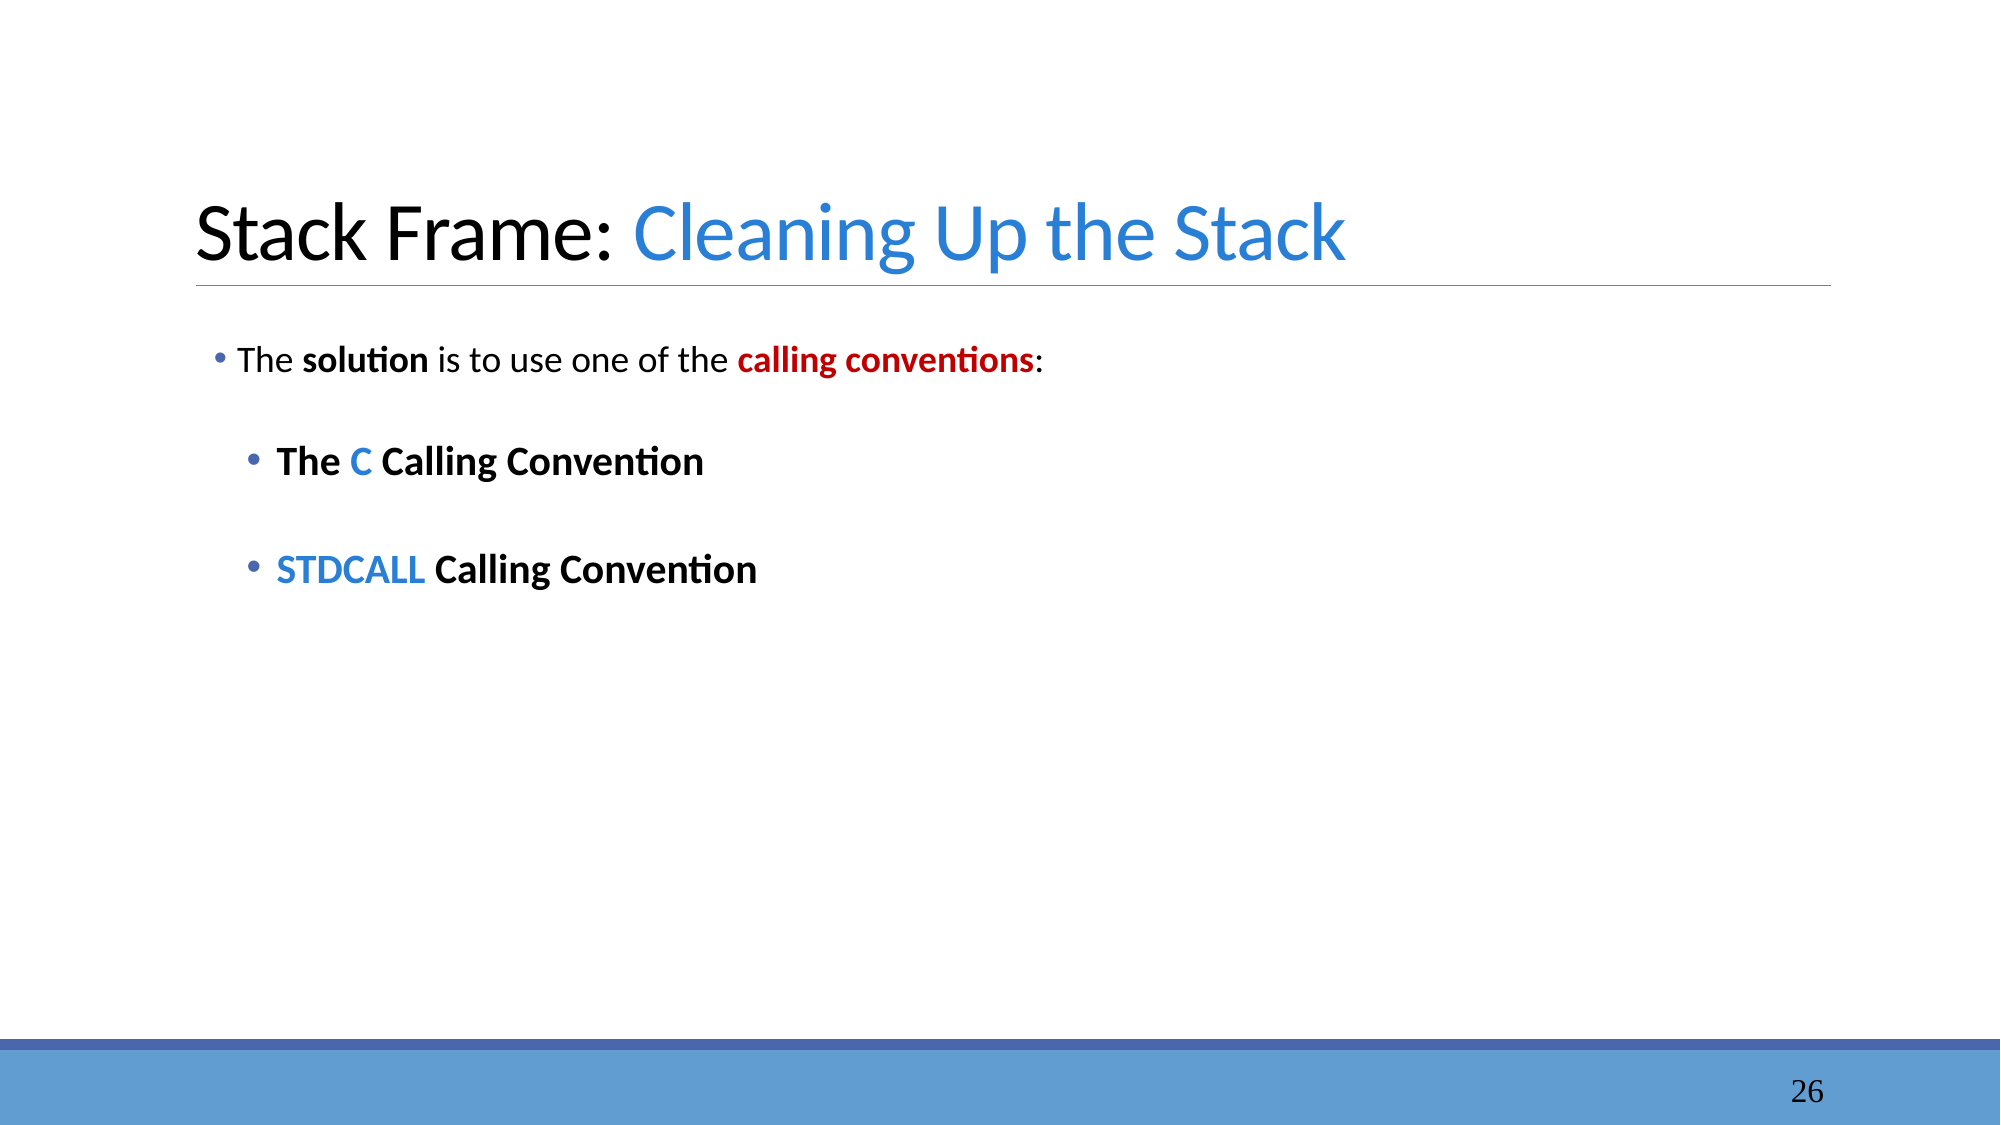

# Stack Frame: Cleaning Up the Stack
 The solution is to use one of the calling conventions:
The C Calling Convention
STDCALL Calling Convention
26